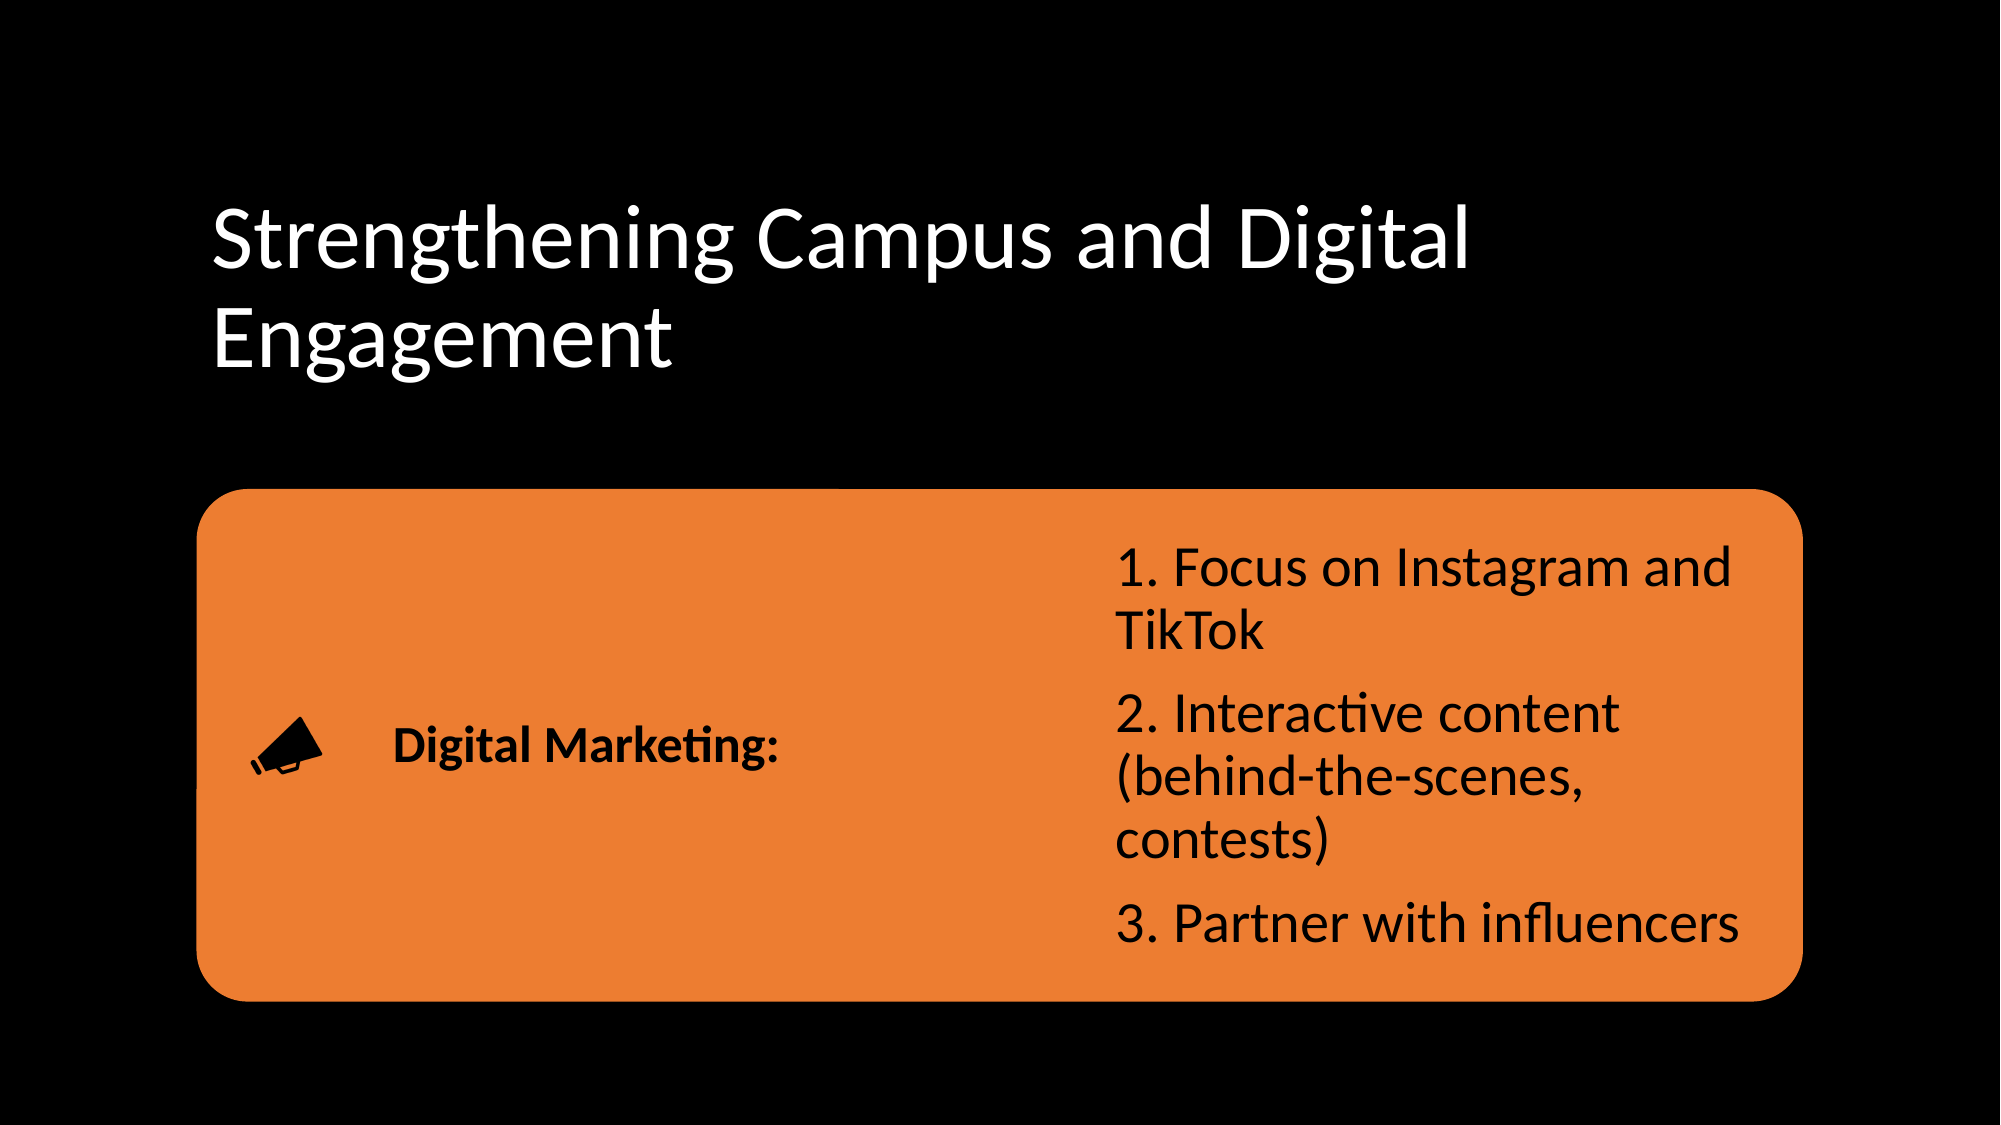

# Strengthening Campus and Digital Engagement
Digital Marketing:
1. Focus on Instagram and TikTok
2. Interactive content (behind-the-scenes, contests)
3. Partner with influencers